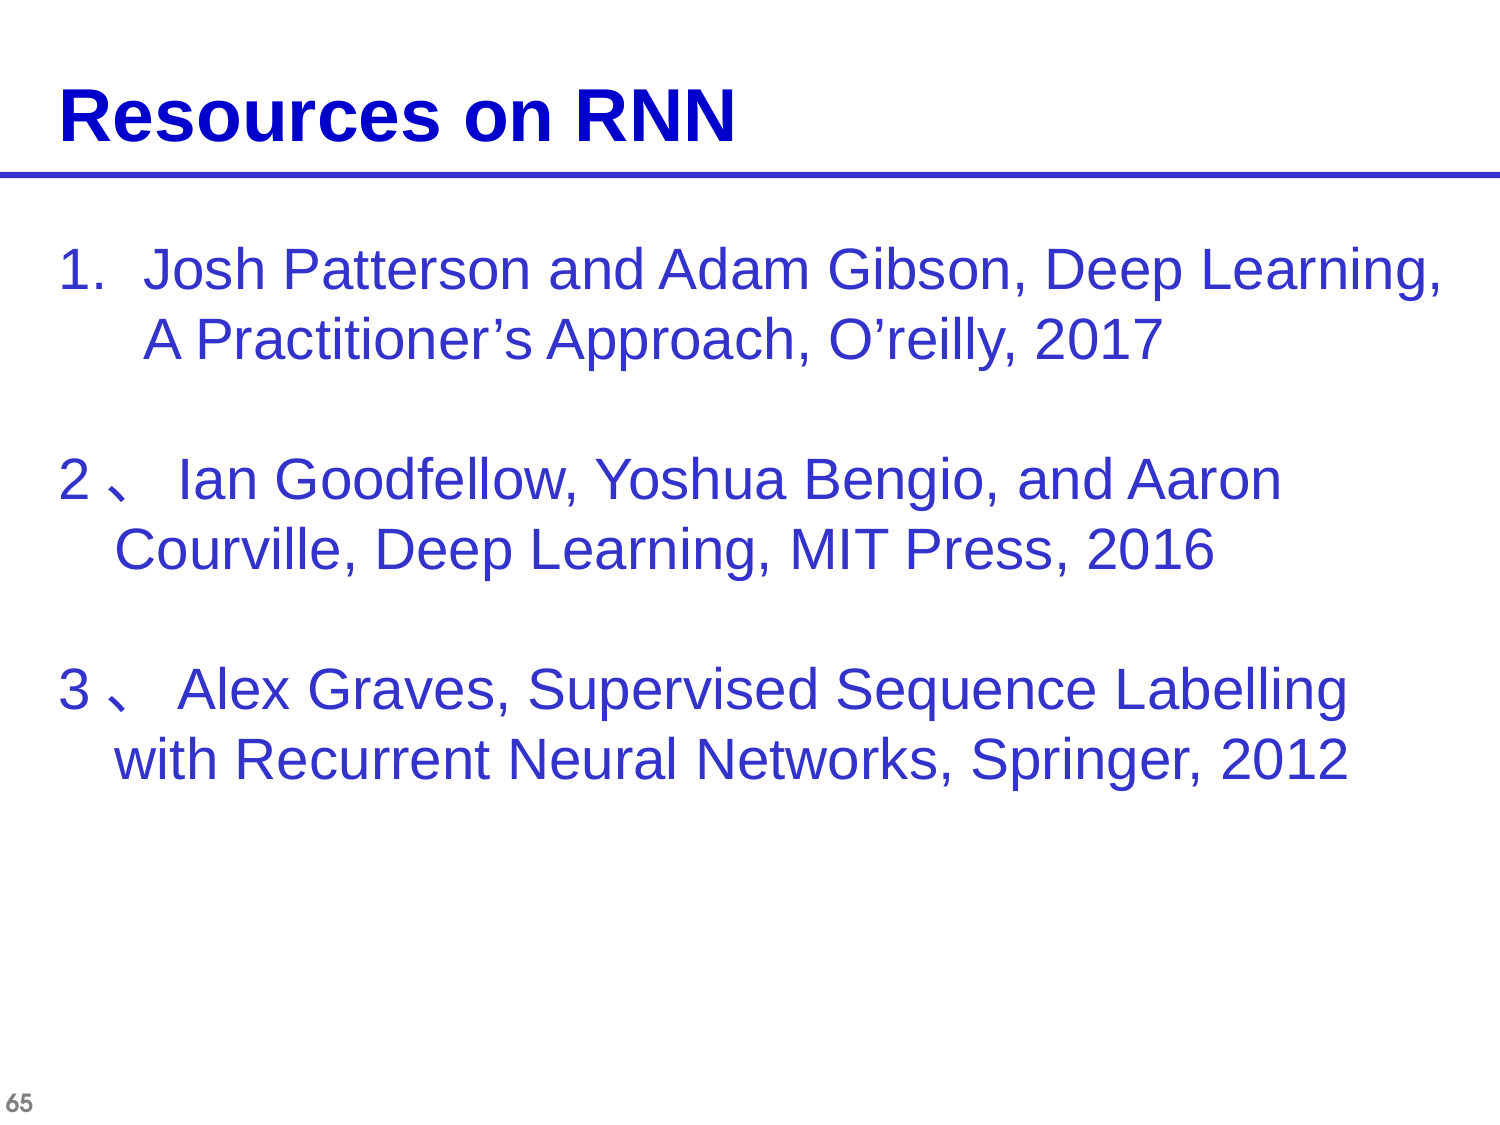

Resources on RNN
Josh Patterson and Adam Gibson, Deep Learning, A Practitioner’s Approach, O’reilly, 2017

2、Ian Goodfellow, Yoshua Bengio, and Aaron Courville, Deep Learning, MIT Press, 2016

3、Alex Graves, Supervised Sequence Labelling with Recurrent Neural Networks, Springer, 2012